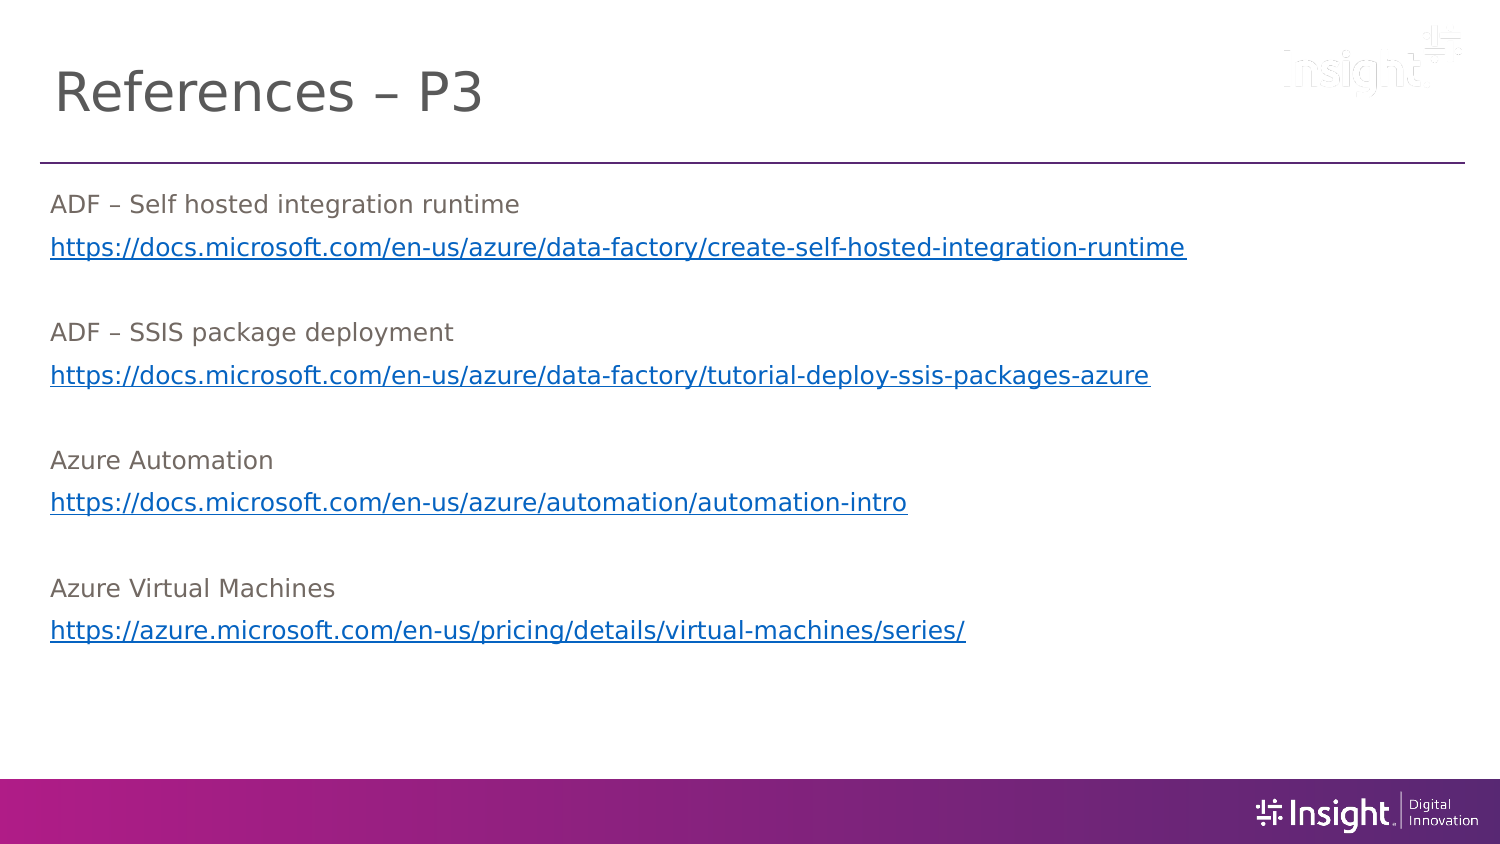

# References – P3
ADF – Self hosted integration runtime
https://docs.microsoft.com/en-us/azure/data-factory/create-self-hosted-integration-runtime

ADF – SSIS package deployment
https://docs.microsoft.com/en-us/azure/data-factory/tutorial-deploy-ssis-packages-azure

Azure Automation
https://docs.microsoft.com/en-us/azure/automation/automation-intro

Azure Virtual Machines
https://azure.microsoft.com/en-us/pricing/details/virtual-machines/series/